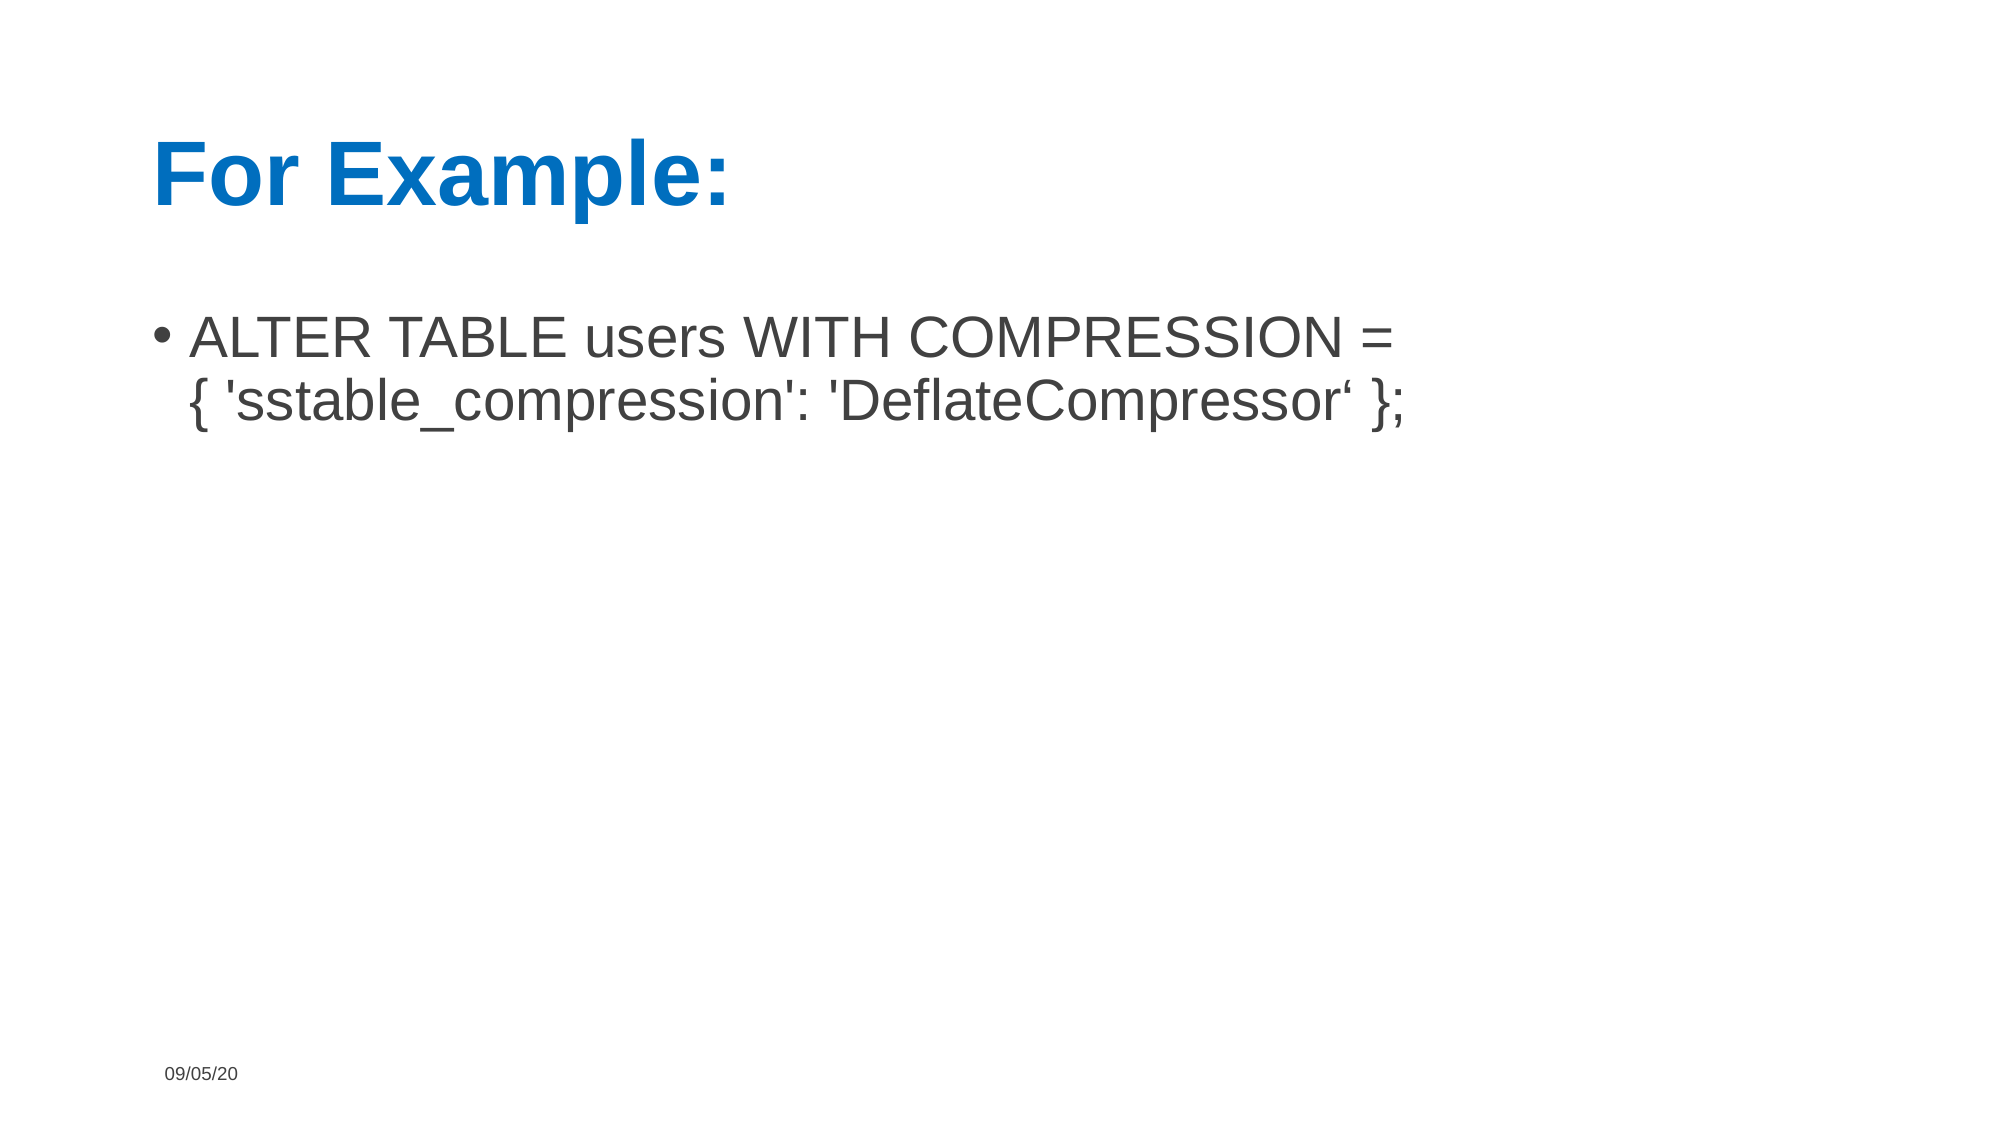

# For Example:
ALTER TABLE users WITH COMPRESSION = { 'sstable_compression': 'DeflateCompressor‘ };
09/05/20